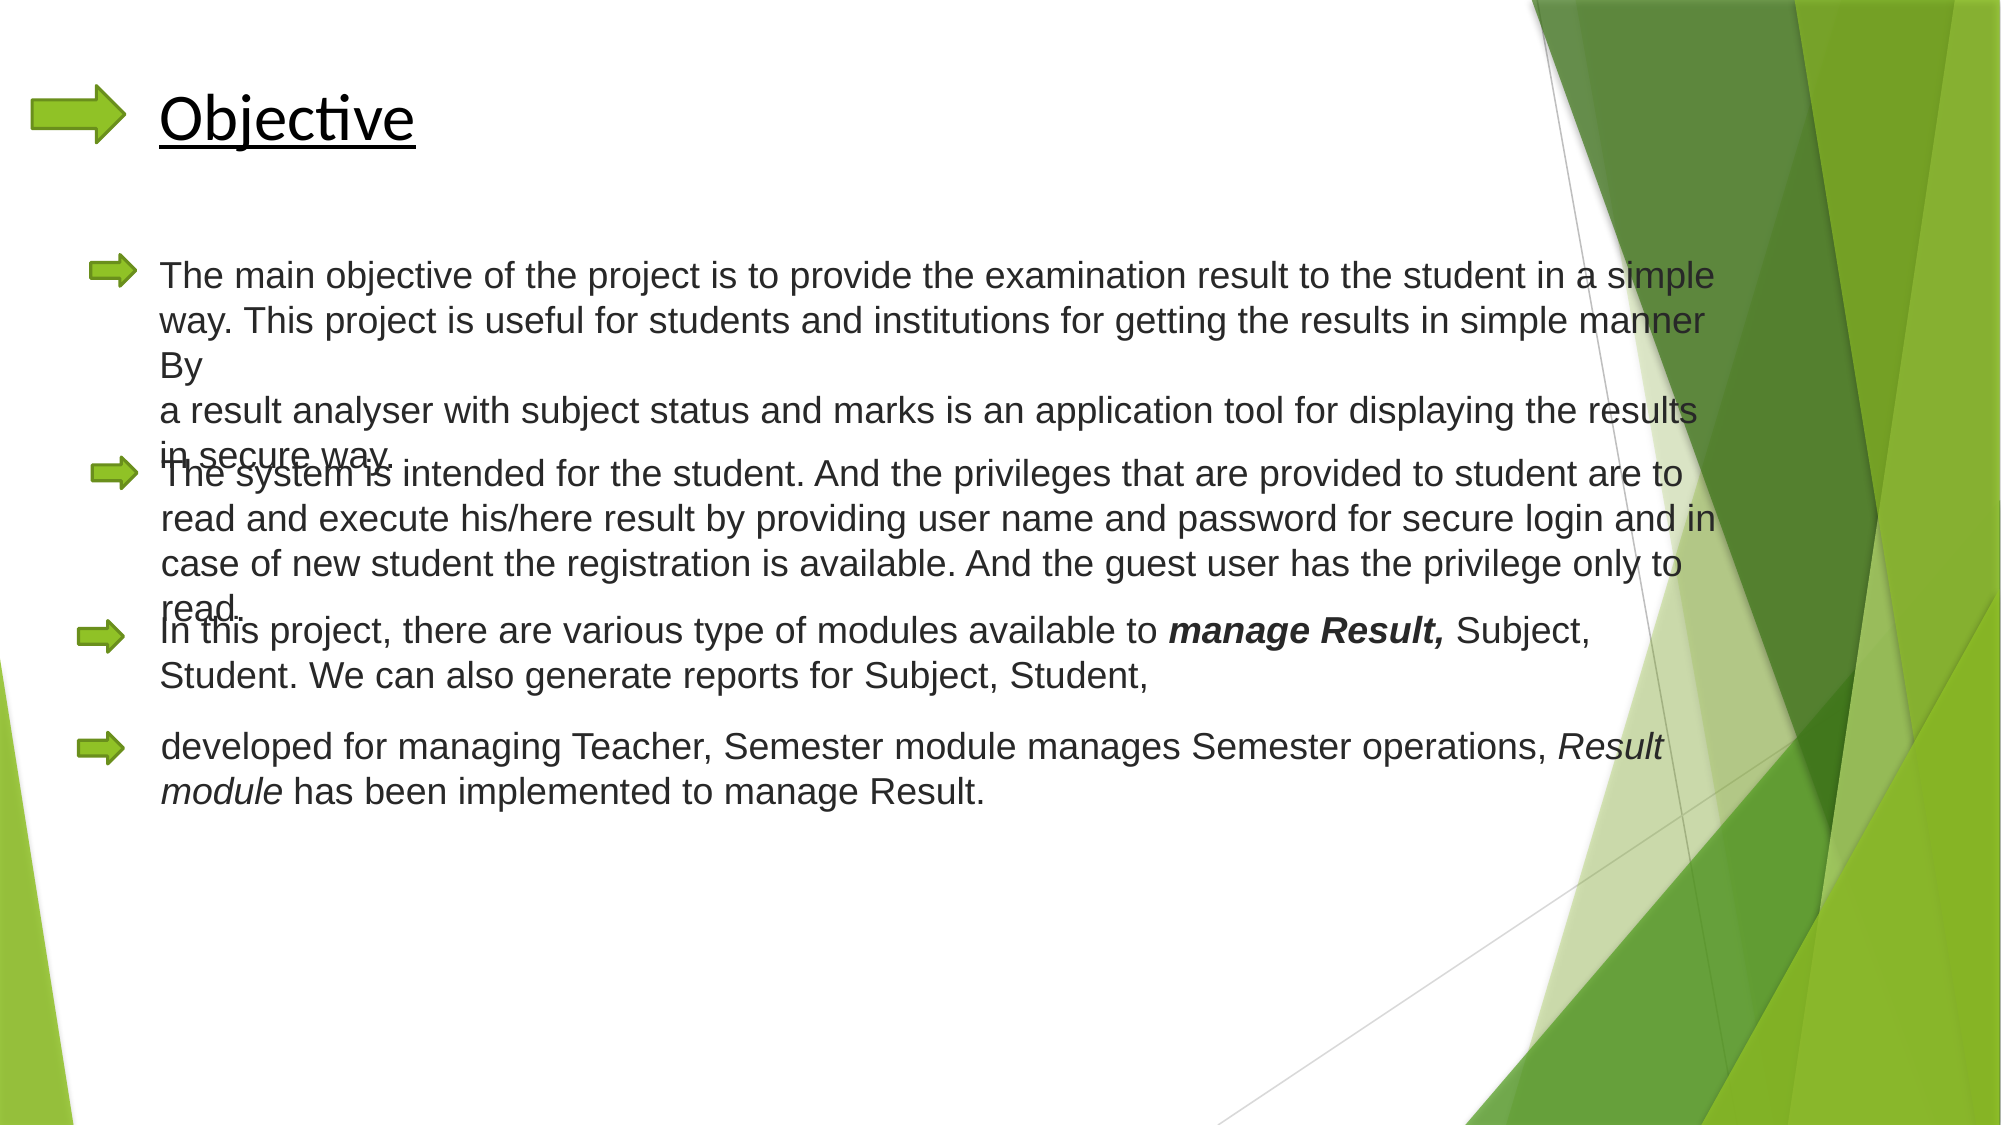

Objective

The main objective of the project is to provide the examination result to the student in a simple way. This project is useful for students and institutions for getting the results in simple manner By
a result analyser with subject status and marks is an application tool for displaying the results in secure way.

The system is intended for the student. And the privileges that are provided to student are to read and execute his/here result by providing user name and password for secure login and in case of new student the registration is available. And the guest user has the privilege only to read.

In this project, there are various type of modules available to manage Result, Subject, Student. We can also generate reports for Subject, Student,

developed for managing Teacher, Semester module manages Semester operations, Result module has been implemented to manage Result.